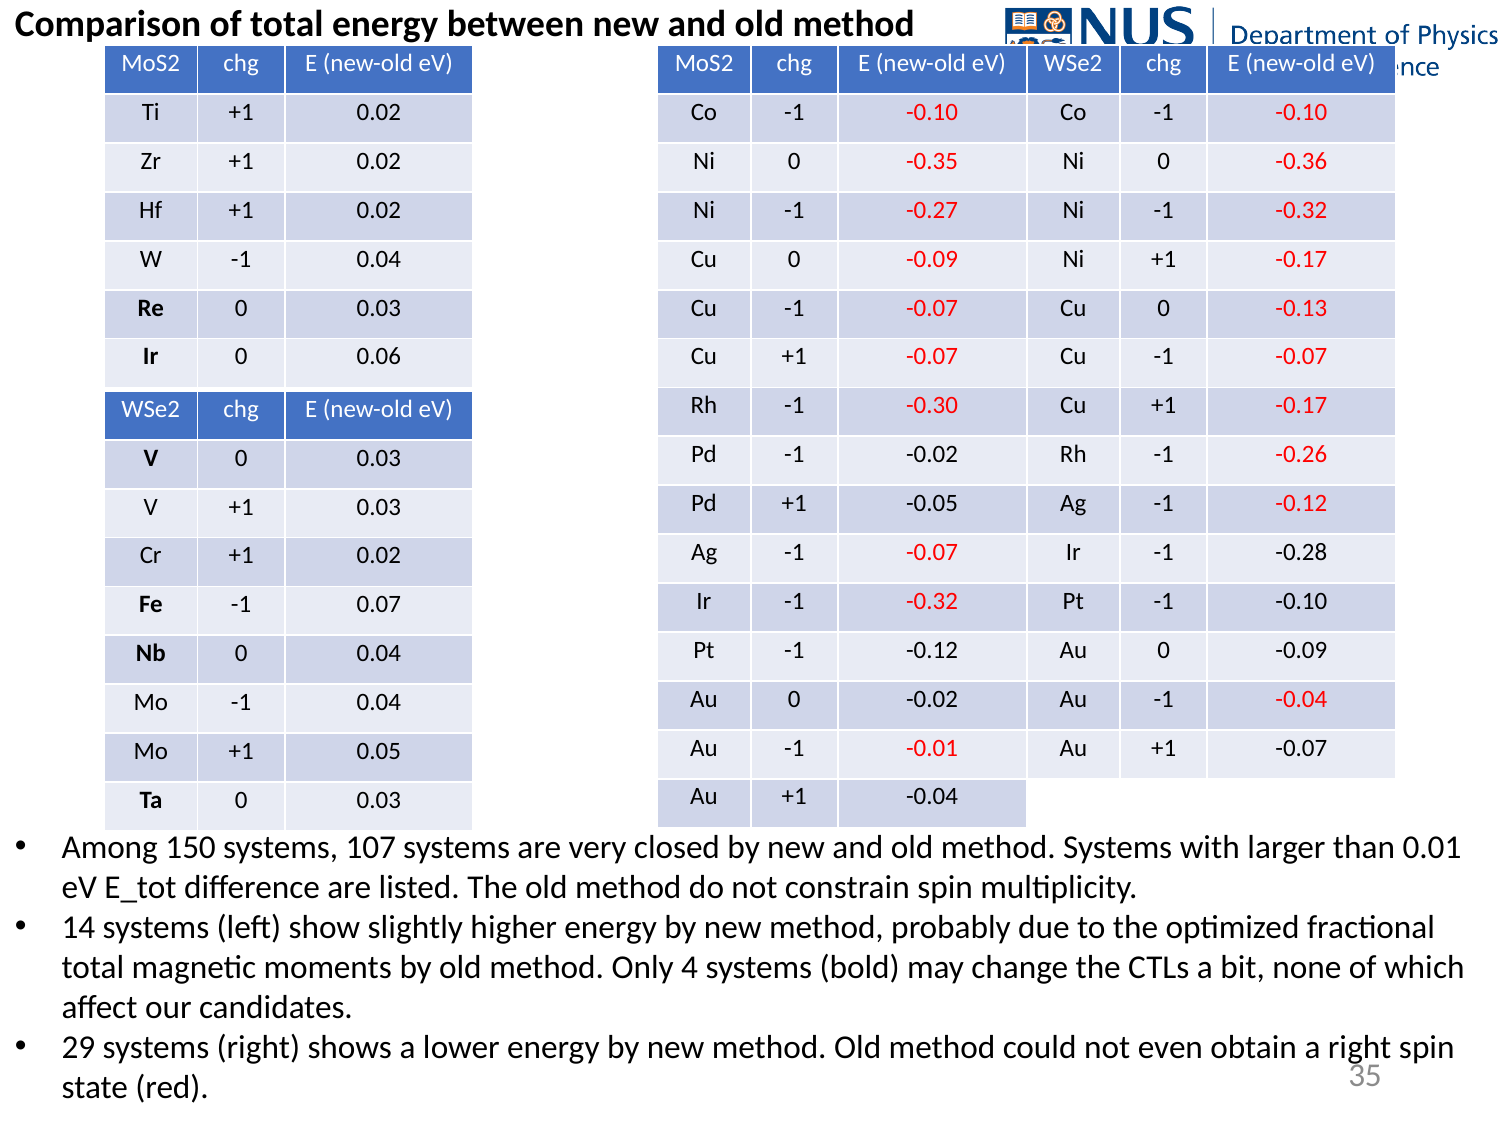

Comparison of total energy between new and old method
| MoS2 | chg | E (new-old eV) |
| --- | --- | --- |
| Ti | +1 | 0.02 |
| Zr | +1 | 0.02 |
| Hf | +1 | 0.02 |
| W | -1 | 0.04 |
| Re | 0 | 0.03 |
| Ir | 0 | 0.06 |
| MoS2 | chg | E (new-old eV) |
| --- | --- | --- |
| Co | -1 | -0.10 |
| Ni | 0 | -0.35 |
| Ni | -1 | -0.27 |
| Cu | 0 | -0.09 |
| Cu | -1 | -0.07 |
| Cu | +1 | -0.07 |
| Rh | -1 | -0.30 |
| Pd | -1 | -0.02 |
| Pd | +1 | -0.05 |
| Ag | -1 | -0.07 |
| Ir | -1 | -0.32 |
| Pt | -1 | -0.12 |
| Au | 0 | -0.02 |
| Au | -1 | -0.01 |
| Au | +1 | -0.04 |
| WSe2 | chg | E (new-old eV) |
| --- | --- | --- |
| Co | -1 | -0.10 |
| Ni | 0 | -0.36 |
| Ni | -1 | -0.32 |
| Ni | +1 | -0.17 |
| Cu | 0 | -0.13 |
| Cu | -1 | -0.07 |
| Cu | +1 | -0.17 |
| Rh | -1 | -0.26 |
| Ag | -1 | -0.12 |
| Ir | -1 | -0.28 |
| Pt | -1 | -0.10 |
| Au | 0 | -0.09 |
| Au | -1 | -0.04 |
| Au | +1 | -0.07 |
| WSe2 | chg | E (new-old eV) |
| --- | --- | --- |
| V | 0 | 0.03 |
| V | +1 | 0.03 |
| Cr | +1 | 0.02 |
| Fe | -1 | 0.07 |
| Nb | 0 | 0.04 |
| Mo | -1 | 0.04 |
| Mo | +1 | 0.05 |
| Ta | 0 | 0.03 |
Among 150 systems, 107 systems are very closed by new and old method. Systems with larger than 0.01 eV E_tot difference are listed. The old method do not constrain spin multiplicity.
14 systems (left) show slightly higher energy by new method, probably due to the optimized fractional total magnetic moments by old method. Only 4 systems (bold) may change the CTLs a bit, none of which affect our candidates.
29 systems (right) shows a lower energy by new method. Old method could not even obtain a right spin state (red).
35